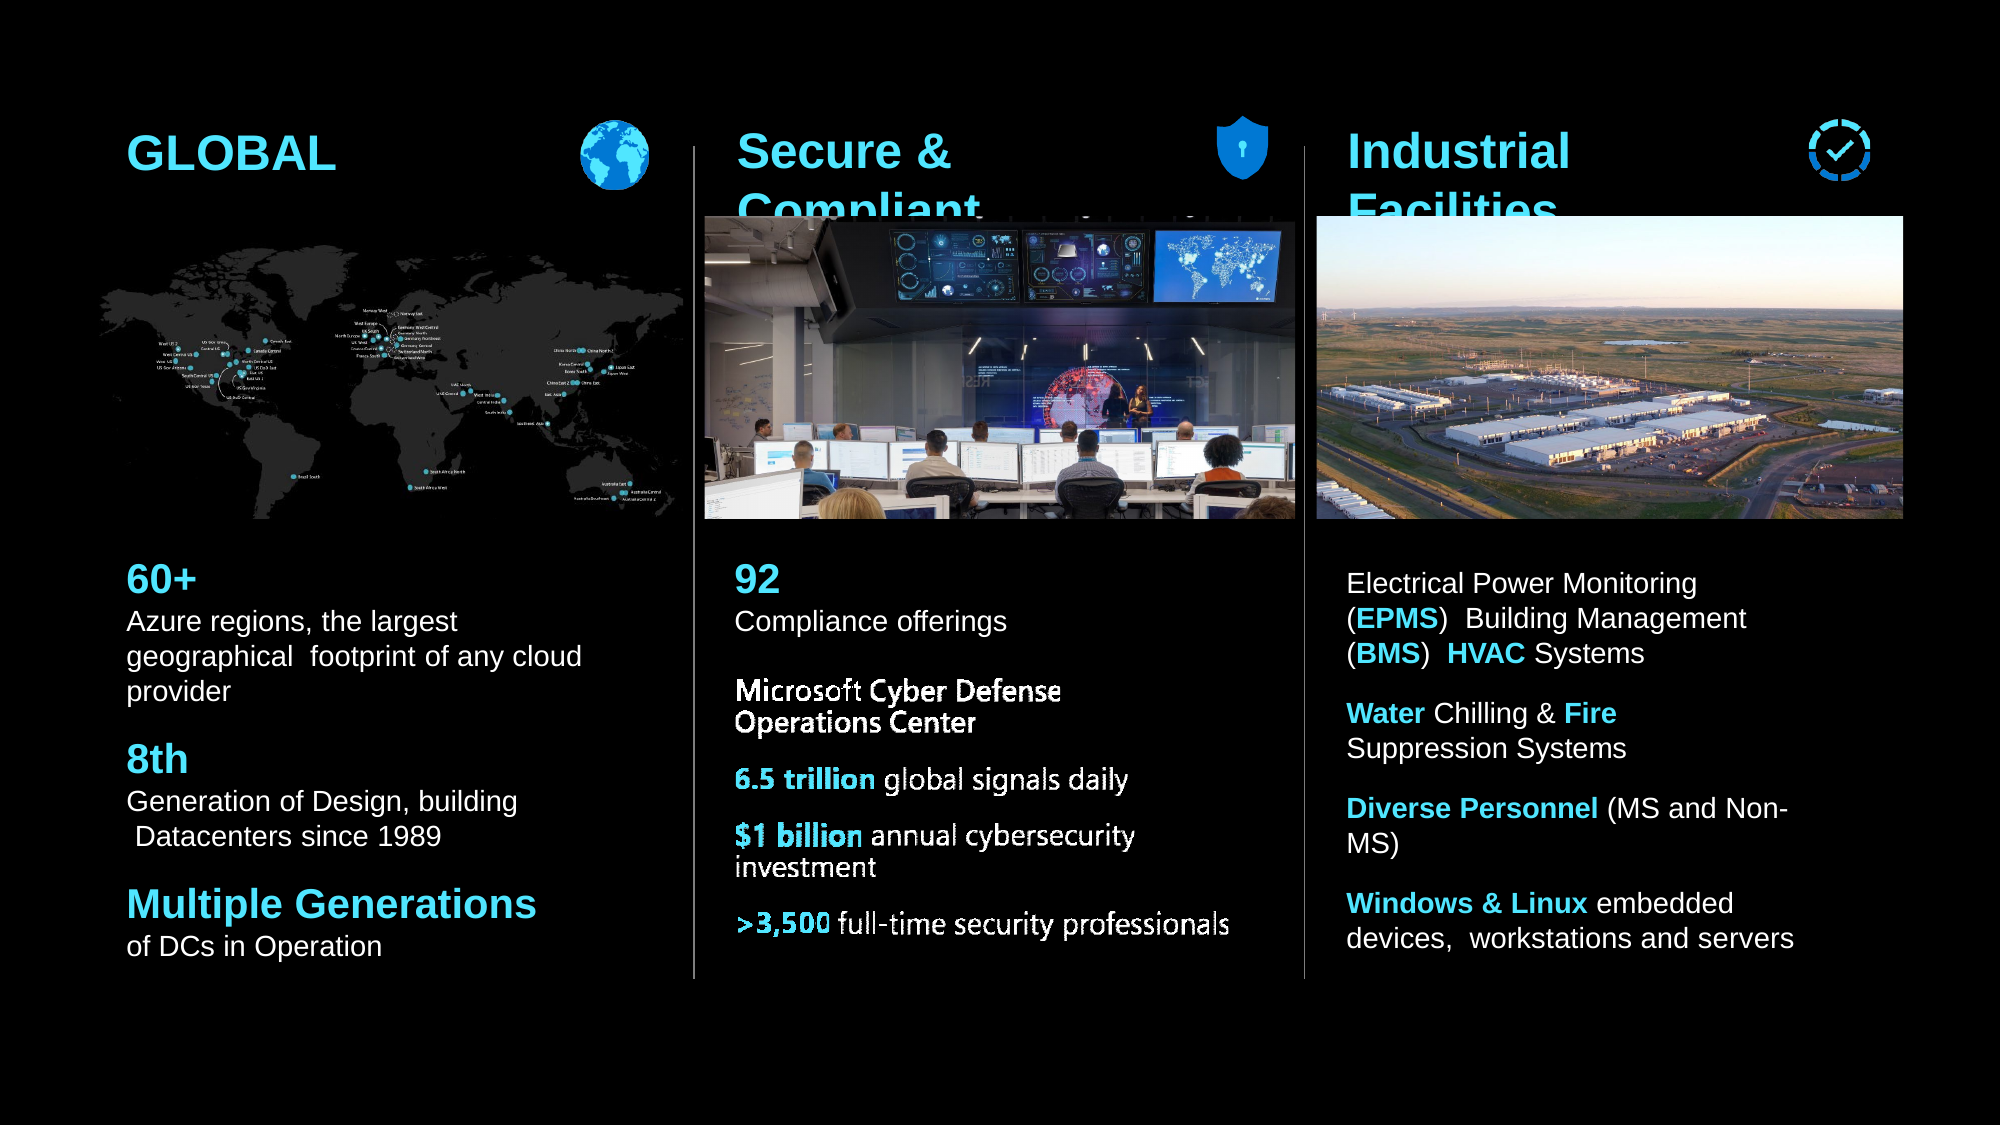

Secure & Compliant
Industrial Facilities
# GlobAL

60+
Azure regions, the largest geographical  footprint of any cloud provider
8th
Generation of Design, building  Datacenters since 1989
Multiple Generations
of DCs in Operation
92
Compliance offerings
Electrical Power Monitoring (EPMS)  Building Management (BMS)  HVAC Systems
Water Chilling & Fire
Suppression Systems
Diverse Personnel (MS and Non-MS)
Windows & Linux embedded devices,  workstations and servers